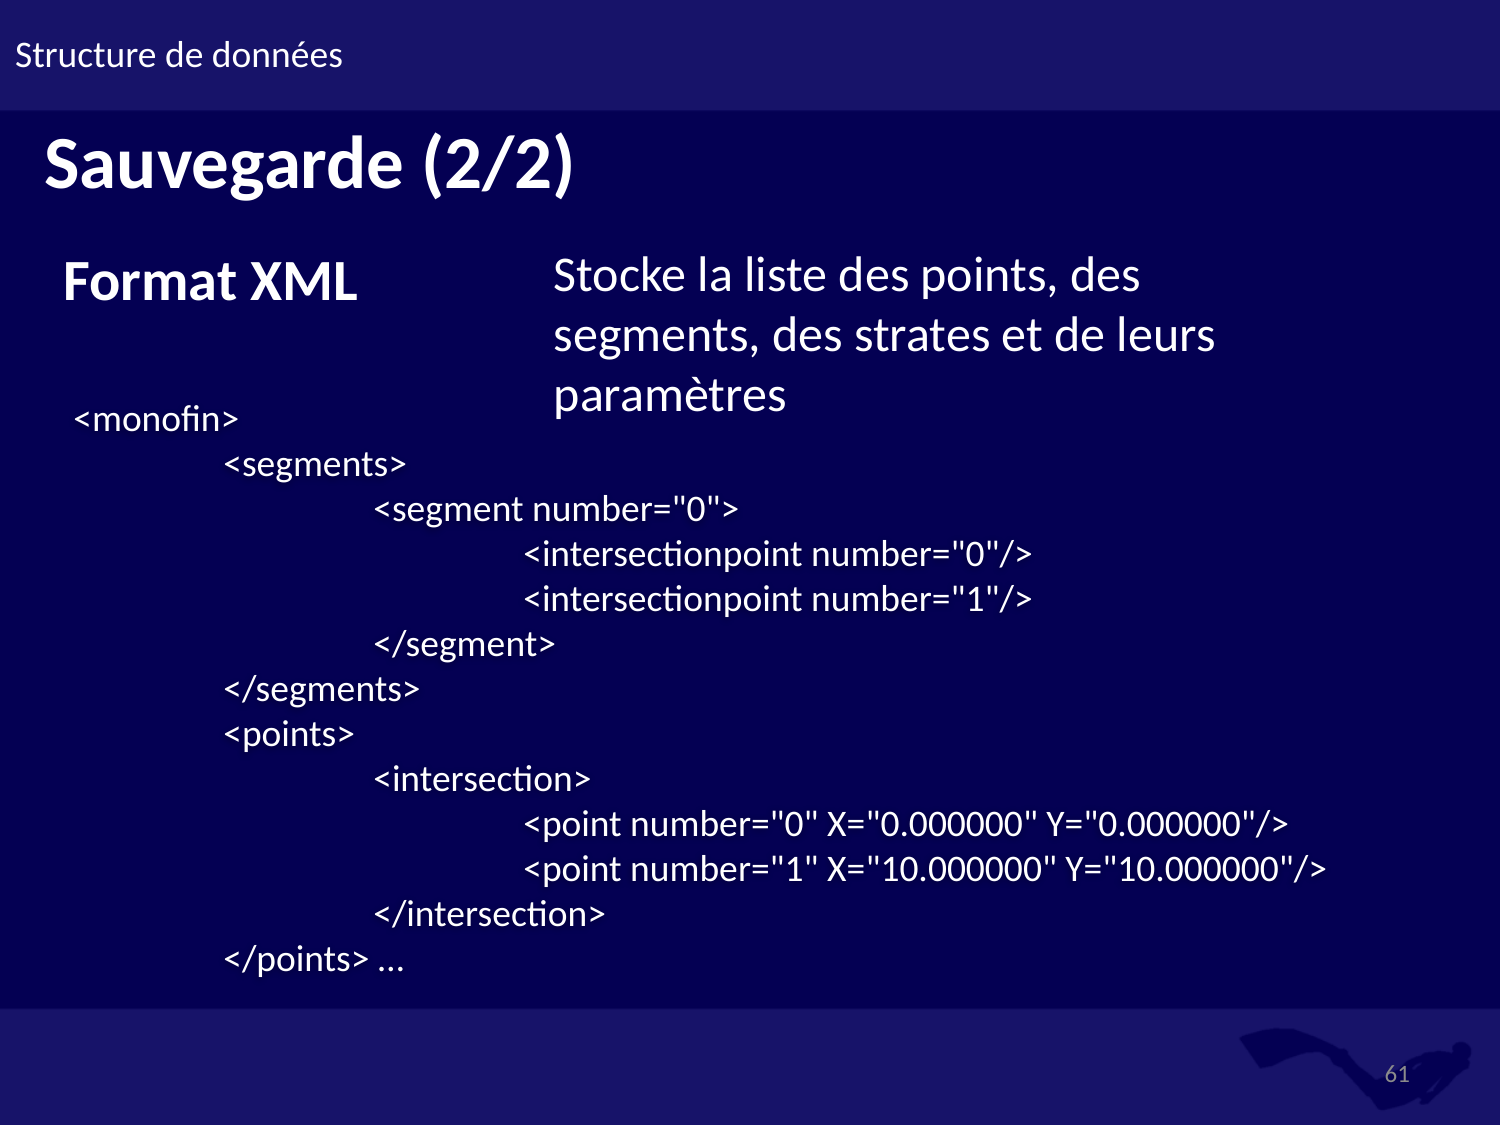

# Structure de données
Sauvegarde (2/2)
Format XML
Stocke la liste des points, des segments, des strates et de leurs paramètres
<monofin>
	<segments>
		<segment number="0">
			<intersectionpoint number="0"/>
			<intersectionpoint number="1"/>
		</segment>
	</segments>
	<points>
		<intersection>
			<point number="0" X="0.000000" Y="0.000000"/>
			<point number="1" X="10.000000" Y="10.000000"/>
		</intersection>
	</points> …
61